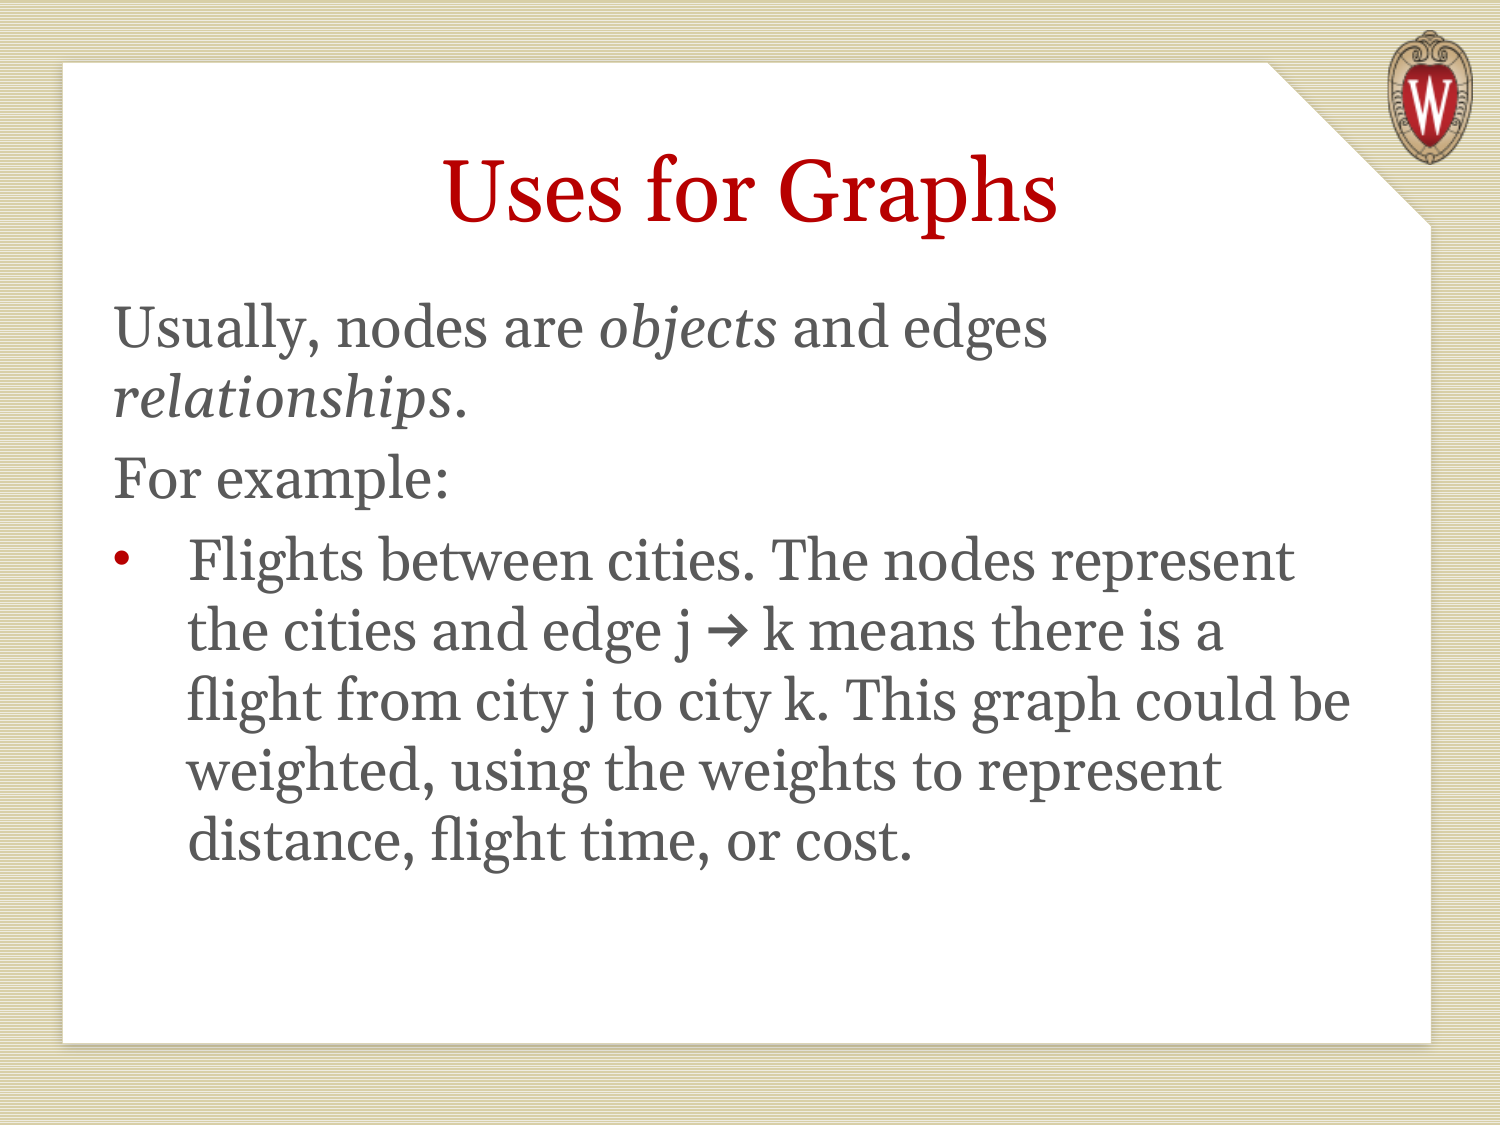

# Uses for Graphs
Usually, nodes are objects and edges relationships.
For example:
Flights between cities. The nodes represent the cities and edge j → k means there is a flight from city j to city k. This graph could be weighted, using the weights to represent distance, flight time, or cost.